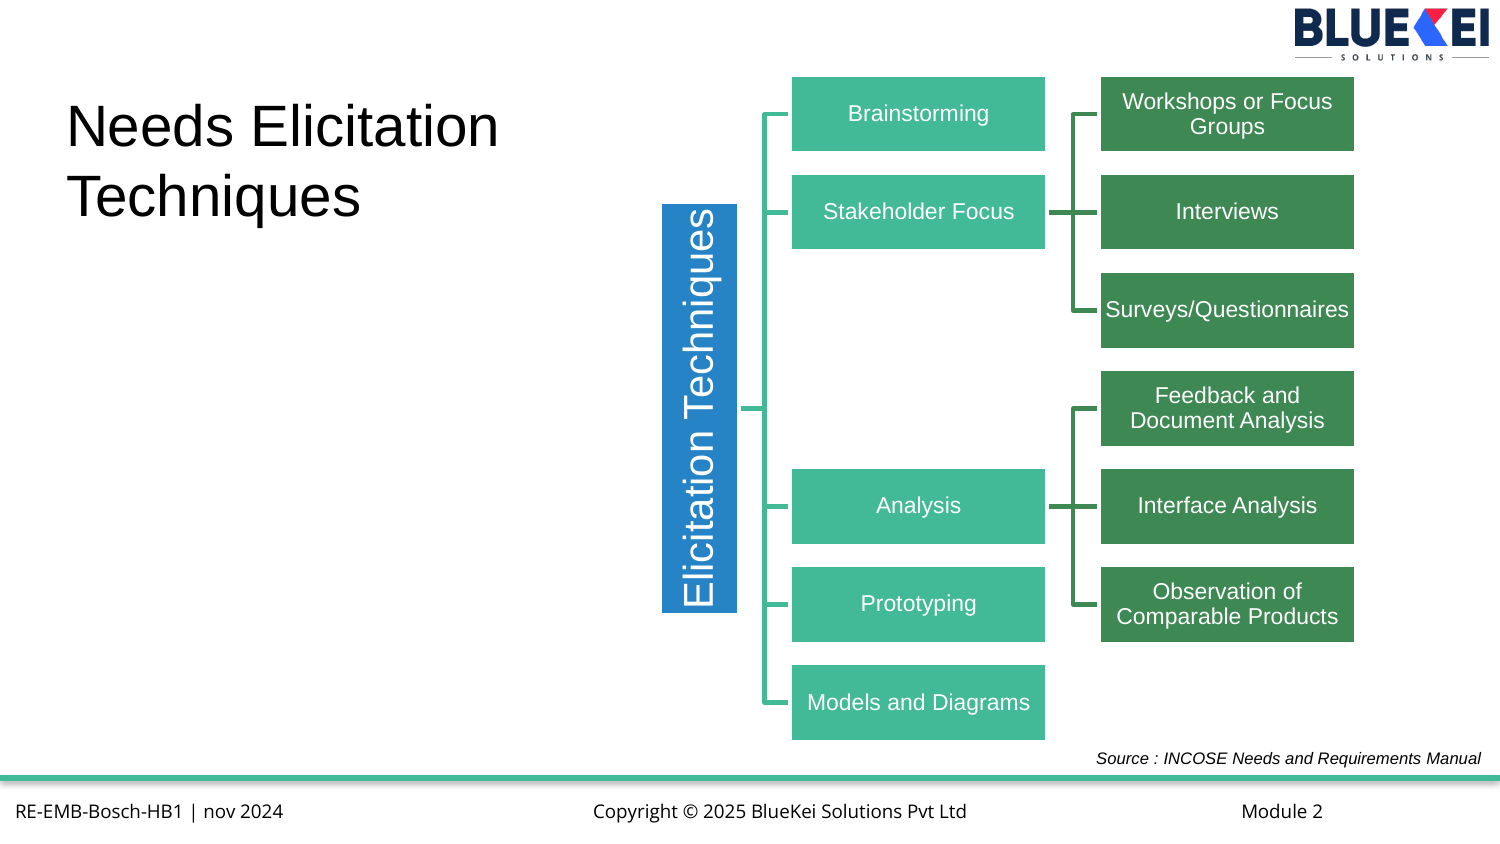

# Needs Elicitation Techniques

Elicitation Techniques
Brainstorming
Stakeholder Focus
Workshops or Focus Groups
Interviews
Surveys/Questionnaires
Analysis
Feedback and Document Analysis
Interface Analysis
Observation of Comparable Products
Prototyping
Models and Diagrams
Source : INCOSE Needs and Requirements Manual